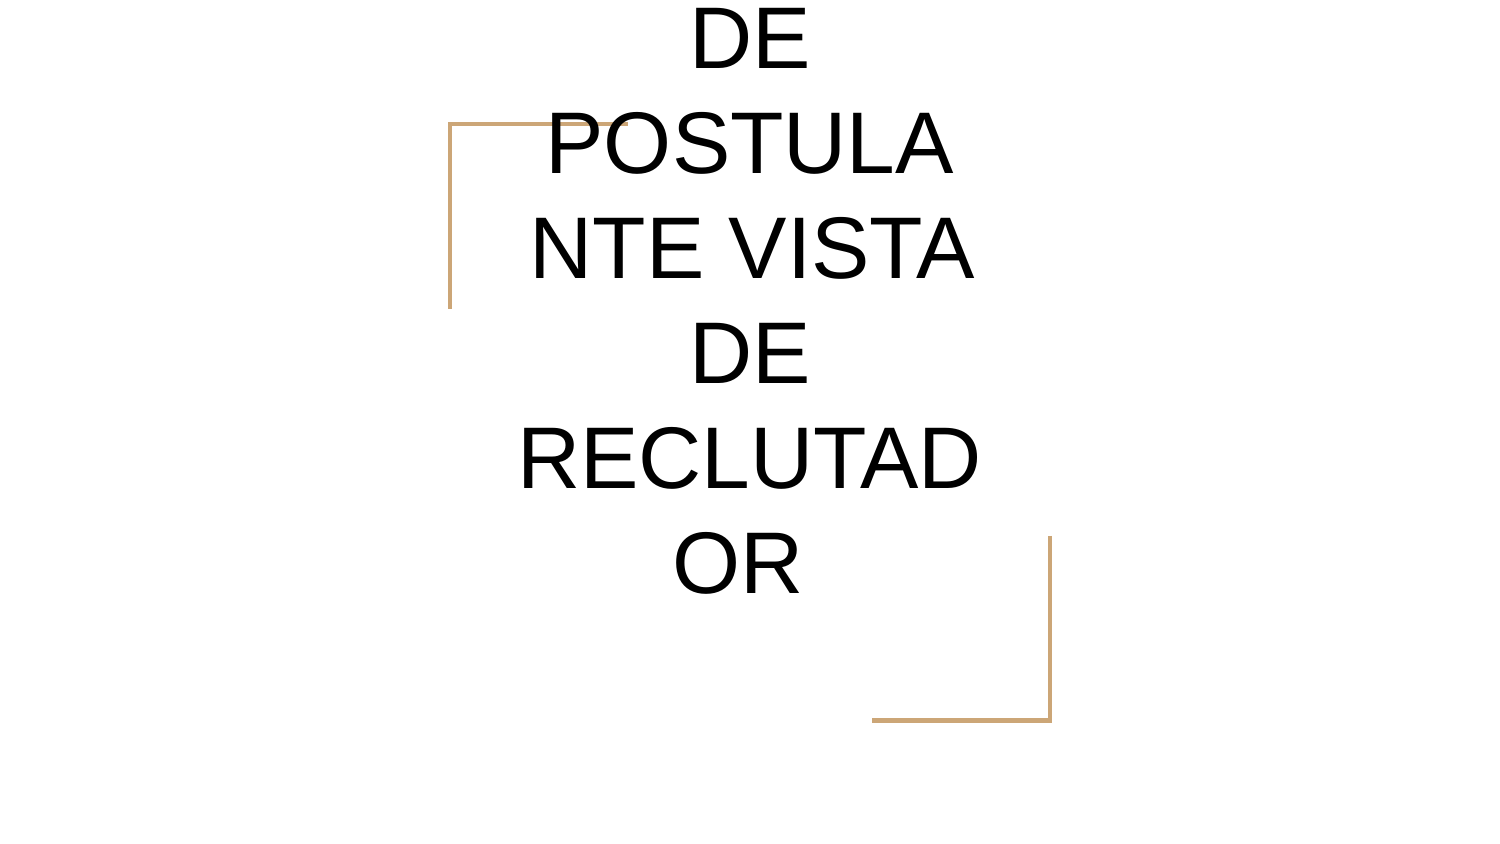

# STATUS DE POSTULANTE VISTA DE RECLUTADOR